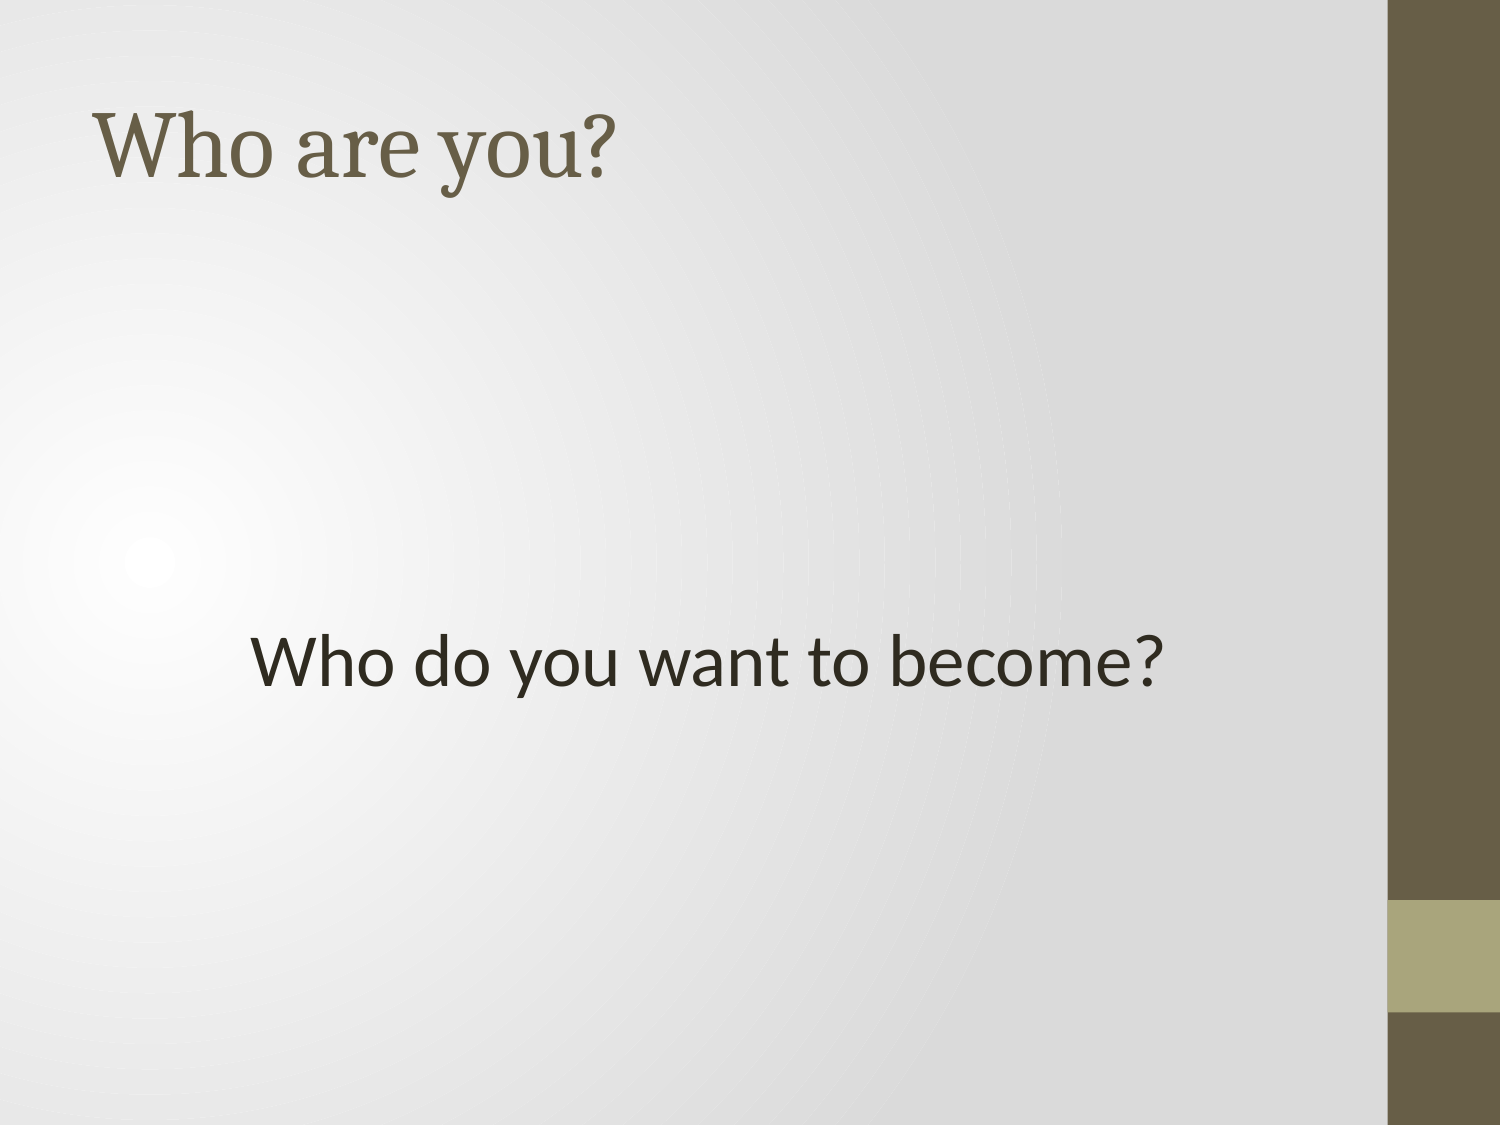

# Who are you?
Who do you want to become?